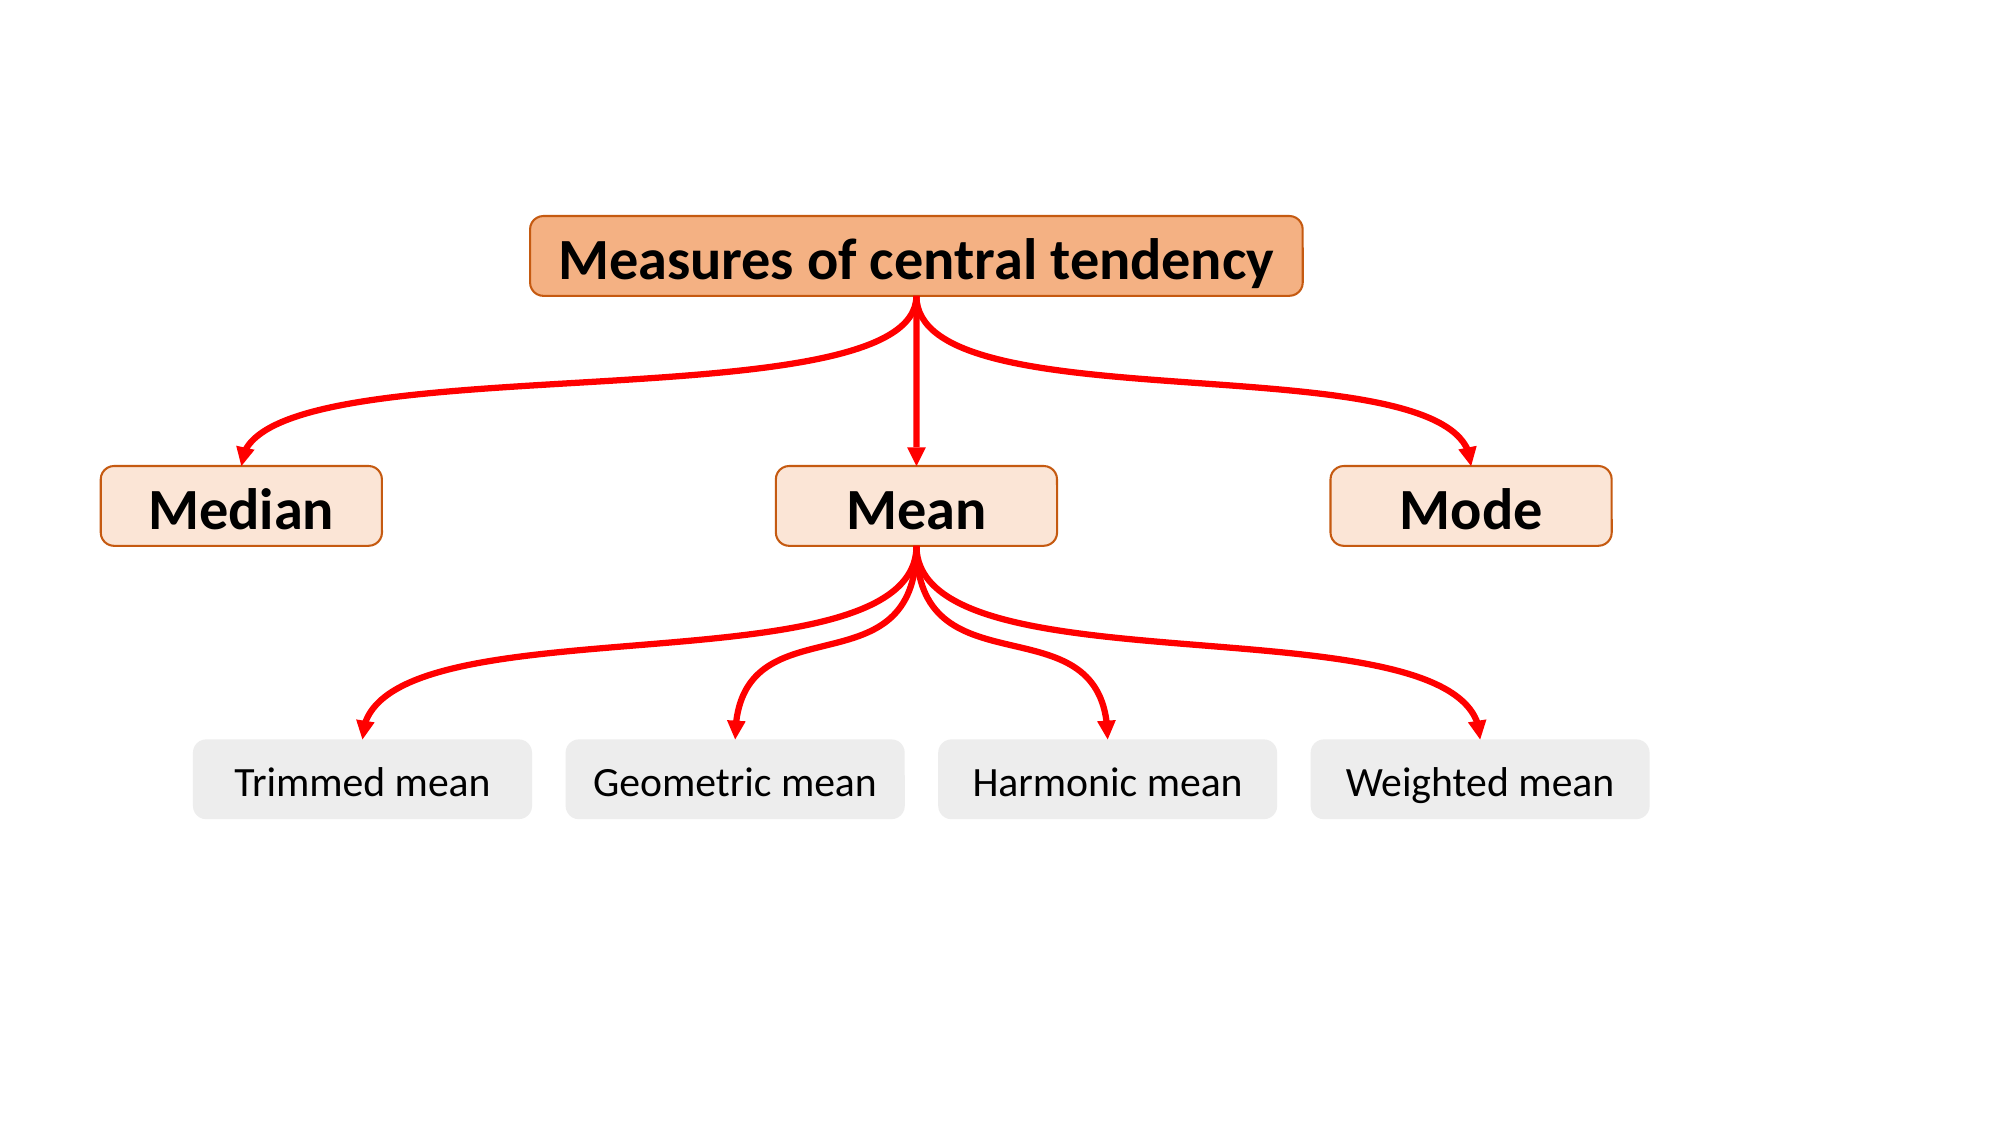

Measures of central tendency
Mean
Mode
Median
Trimmed mean
Weighted mean
Geometric mean
Harmonic mean